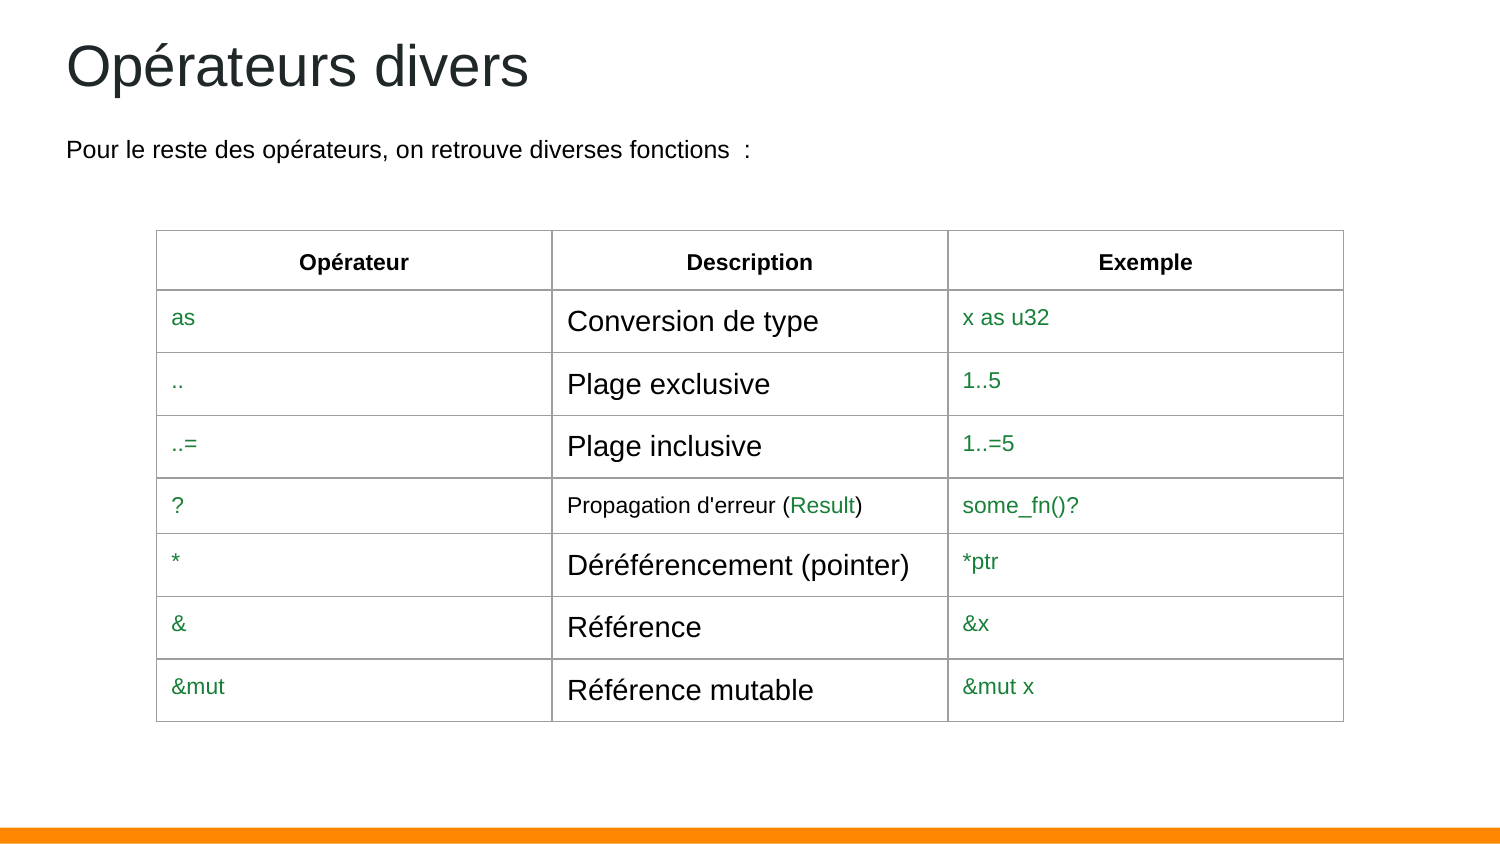

# Opérateurs divers
Pour le reste des opérateurs, on retrouve diverses fonctions  :

| Opérateur | Description | Exemple |
| --- | --- | --- |
| as | Conversion de type | x as u32 |
| .. | Plage exclusive | 1..5 |
| ..= | Plage inclusive | 1..=5 |
| ? | Propagation d'erreur (Result) | some\_fn()? |
| \* | Déréférencement (pointer) | \*ptr |
| & | Référence | &x |
| &mut | Référence mutable | &mut x |